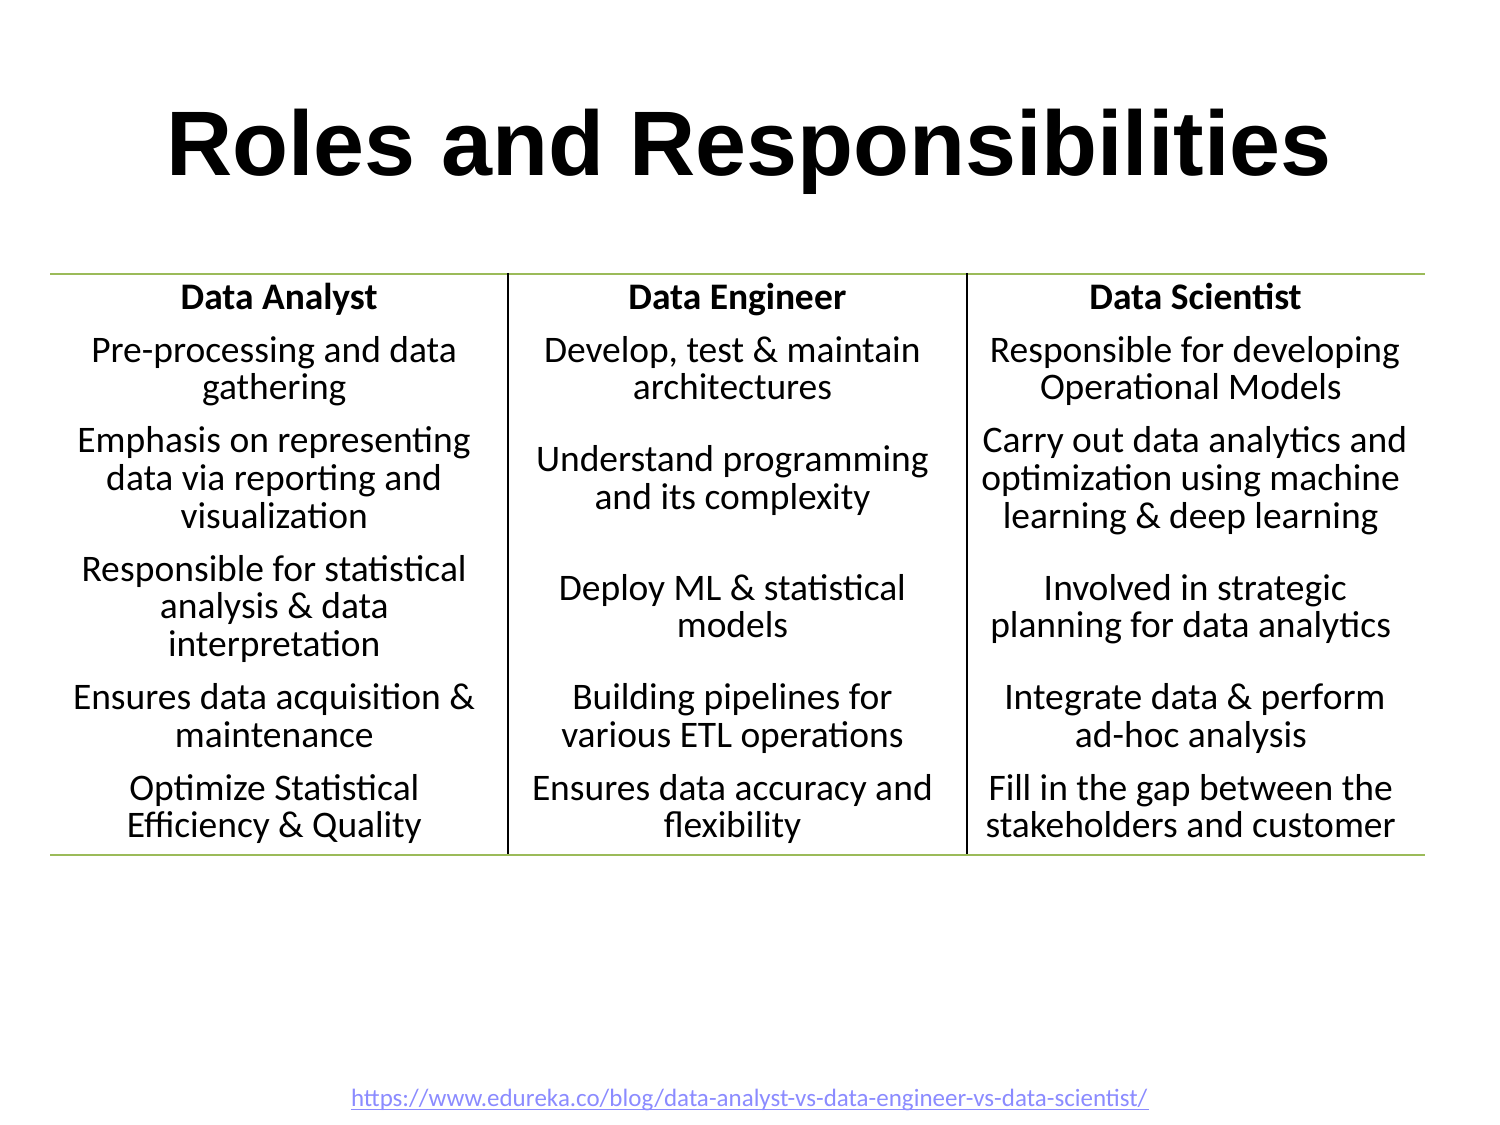

# Roles and Responsibilities
| Data Analyst | Data Engineer | Data Scientist |
| --- | --- | --- |
| Pre-processing and data gathering | Develop, test & maintain architectures | Responsible for developing Operational Models |
| Emphasis on representing data via reporting and visualization | Understand programming and its complexity | Carry out data analytics and optimization using machine learning & deep learning |
| Responsible for statistical analysis & data interpretation | Deploy ML & statistical models | Involved in strategic planning for data analytics |
| Ensures data acquisition & maintenance | Building pipelines for various ETL operations | Integrate data & perform ad-hoc analysis |
| Optimize Statistical Efficiency & Quality | Ensures data accuracy and flexibility | Fill in the gap between the stakeholders and customer |
https://www.edureka.co/blog/data-analyst-vs-data-engineer-vs-data-scientist/